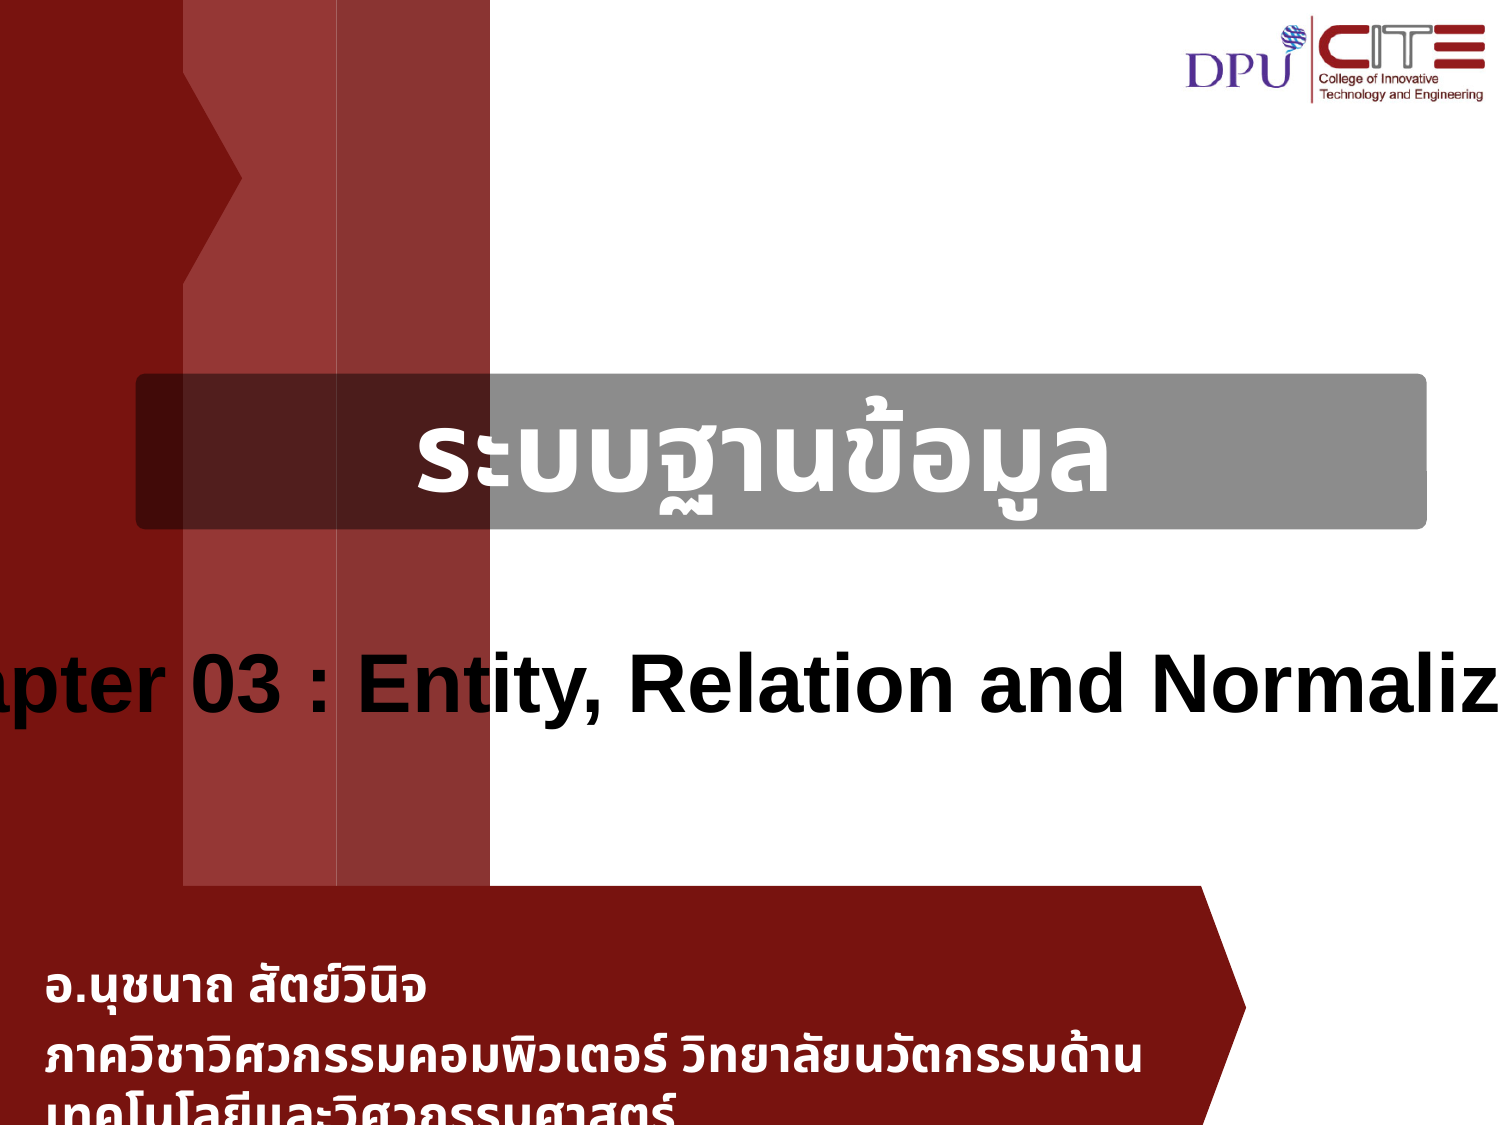

# ระบบฐานข้อมูล
Chapter 03 : Entity, Relation and Normalization
อ.นุชนาถ สัตย์วินิจ
ภาควิชาวิศวกรรมคอมพิวเตอร์ วิทยาลัยนวัตกรรมด้านเทคโนโลยีและวิศวกรรมศาสตร์